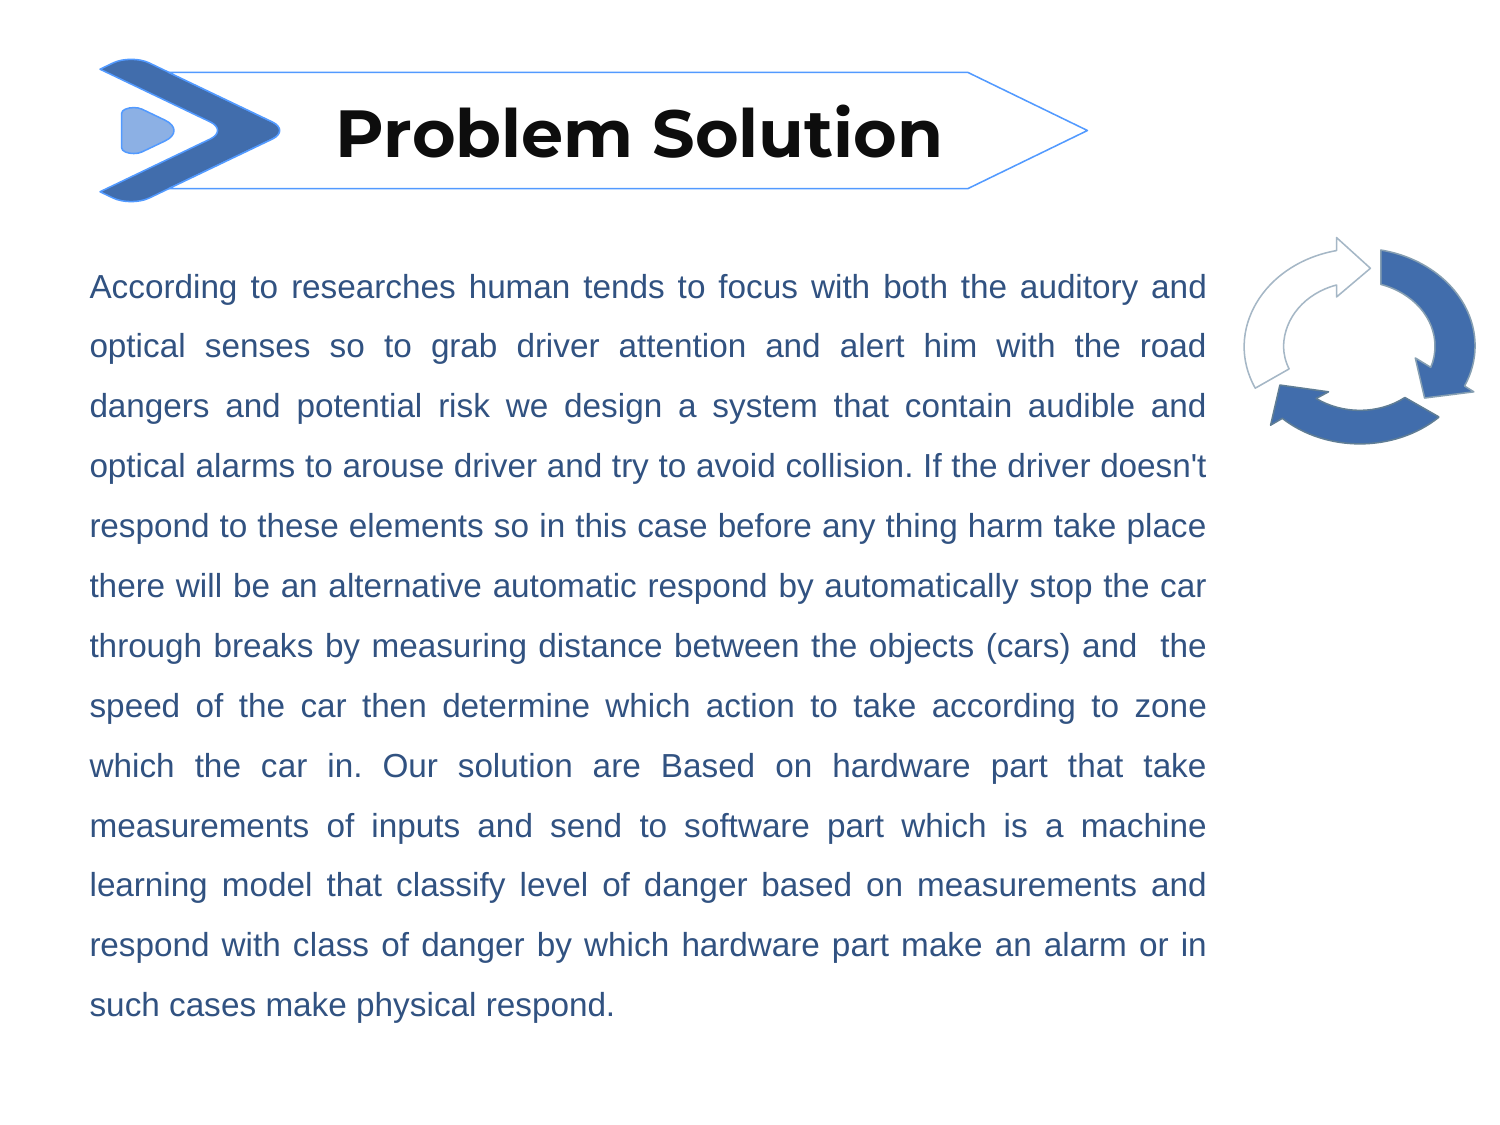

Problem Solution

According to researches human tends to focus with both the auditory and optical senses so to grab driver attention and alert him with the road dangers and potential risk we design a system that contain audible and optical alarms to arouse driver and try to avoid collision. If the driver doesn't respond to these elements so in this case before any thing harm take place there will be an alternative automatic respond by automatically stop the car through breaks by measuring distance between the objects (cars) and  the speed of the car then determine which action to take according to zone which the car in. Our solution are Based on hardware part that take measurements of inputs and send to software part which is a machine learning model that classify level of danger based on measurements and respond with class of danger by which hardware part make an alarm or in such cases make physical respond.